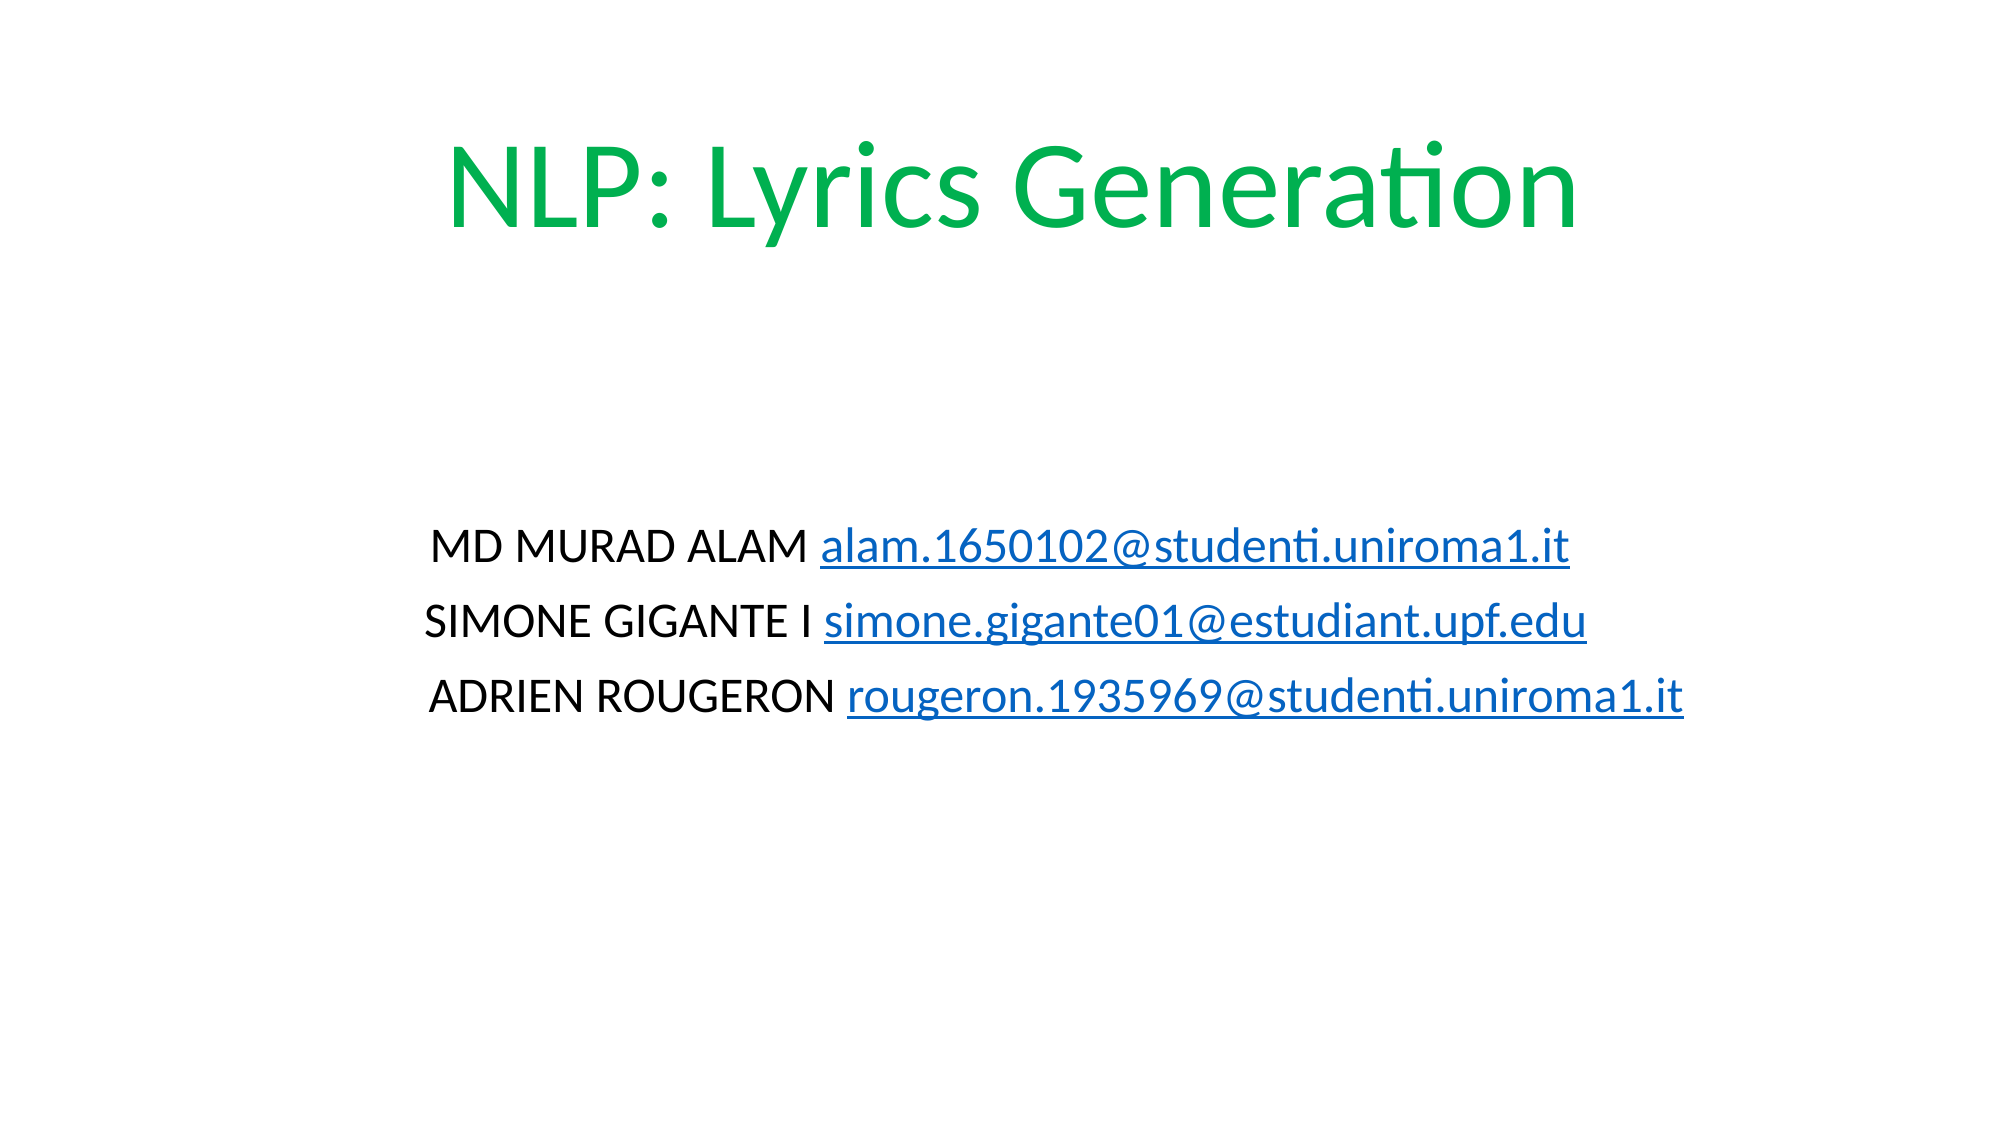

# NLP: Lyrics Generation

MD MURAD ALAM alam.1650102@studenti.uniroma1.it
 SIMONE GIGANTE I simone.gigante01@estudiant.upf.edu
          ADRIEN ROUGERON rougeron.1935969@studenti.uniroma1.it